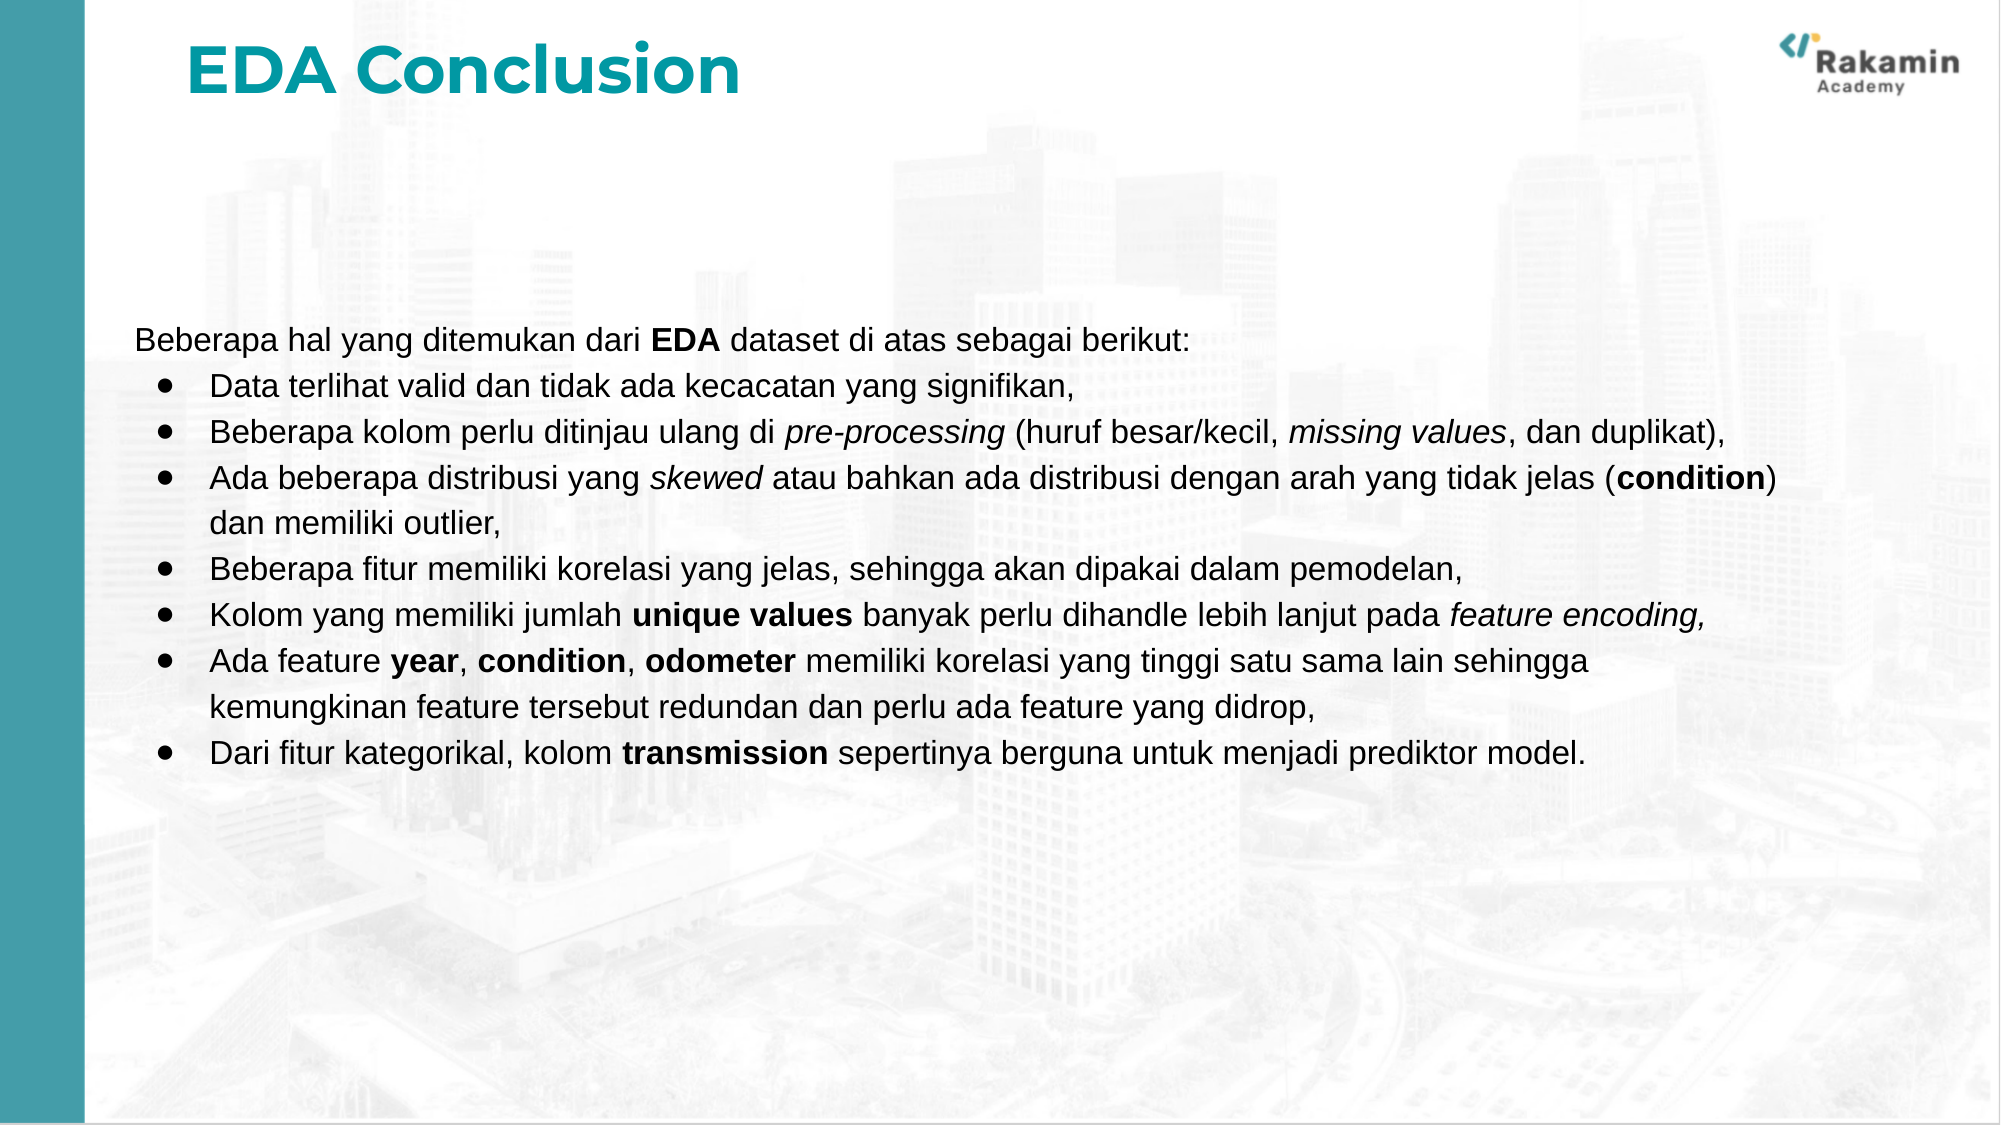

EDA Conclusion
Beberapa hal yang ditemukan dari EDA dataset di atas sebagai berikut:
Data terlihat valid dan tidak ada kecacatan yang signifikan,
Beberapa kolom perlu ditinjau ulang di pre-processing (huruf besar/kecil, missing values, dan duplikat),
Ada beberapa distribusi yang skewed atau bahkan ada distribusi dengan arah yang tidak jelas (condition) dan memiliki outlier,
Beberapa fitur memiliki korelasi yang jelas, sehingga akan dipakai dalam pemodelan,
Kolom yang memiliki jumlah unique values banyak perlu dihandle lebih lanjut pada feature encoding,
Ada feature year, condition, odometer memiliki korelasi yang tinggi satu sama lain sehingga kemungkinan feature tersebut redundan dan perlu ada feature yang didrop,
Dari fitur kategorikal, kolom transmission sepertinya berguna untuk menjadi prediktor model.